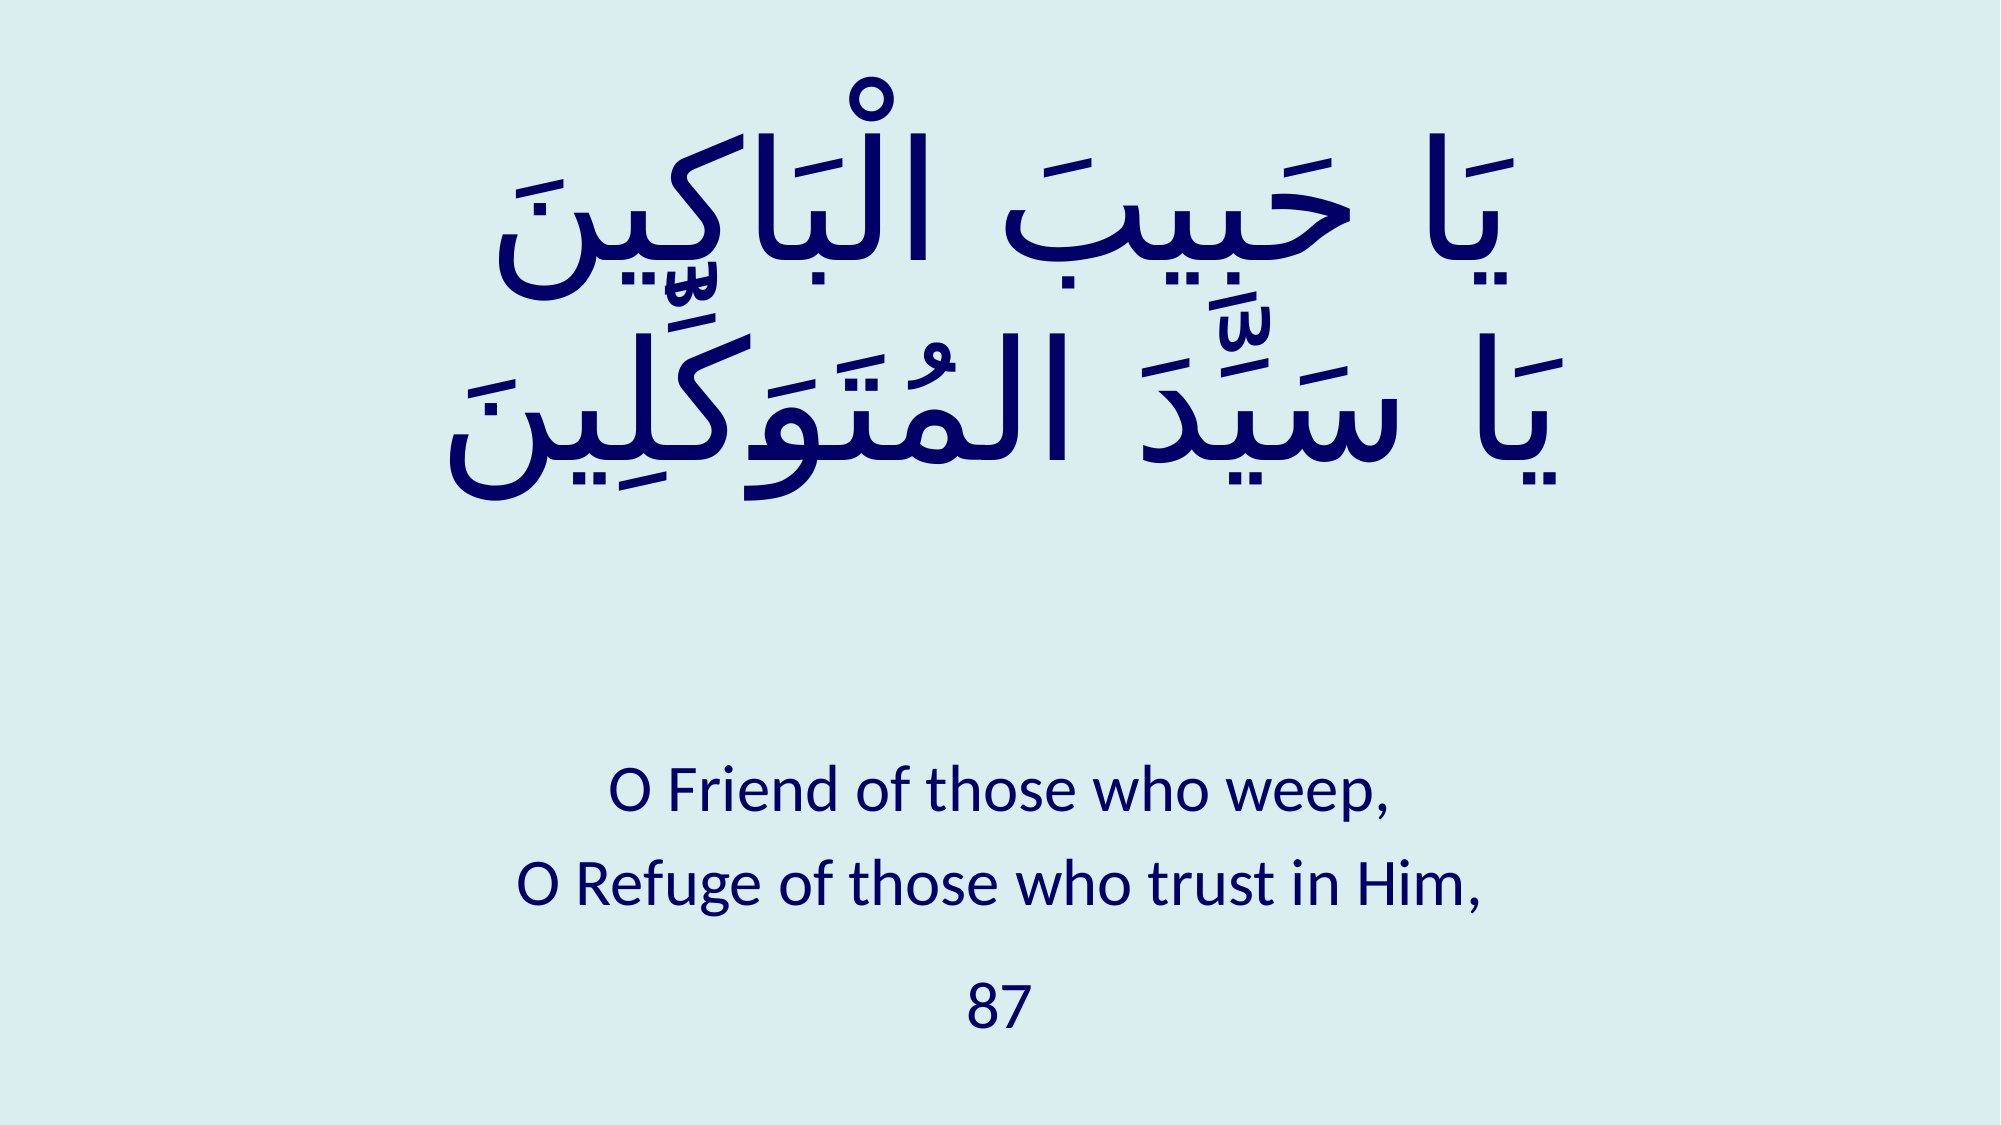

# يَا حَبِيبَ الْبَاكِينَ يَا سَيِّدَ المُتَوَكِّلِينَ
O Friend of those who weep,
O Refuge of those who trust in Him,
87